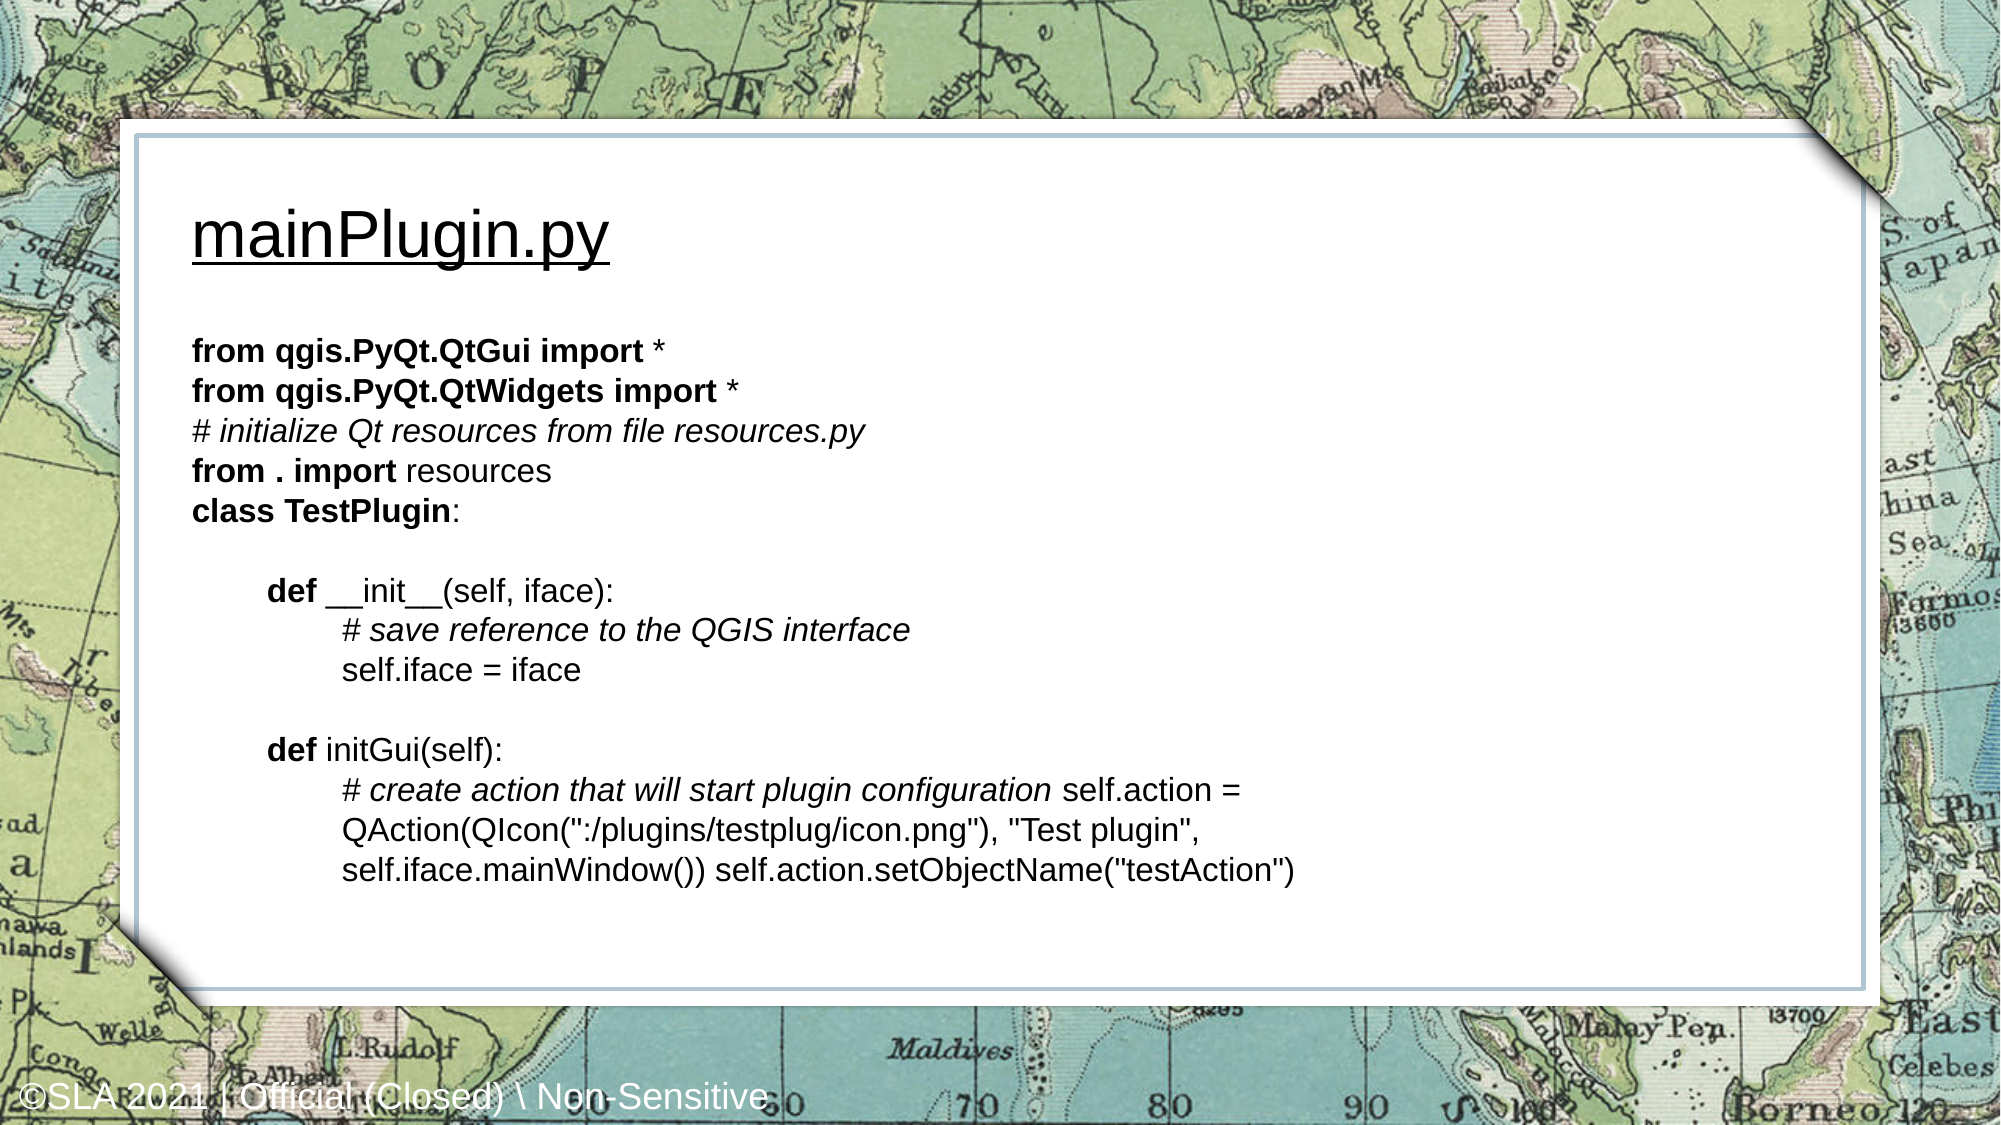

mainPlugin.py
from qgis.PyQt.QtGui import *
from qgis.PyQt.QtWidgets import *
# initialize Qt resources from file resources.py
from . import resources
class TestPlugin:

def __init__(self, iface):
# save reference to the QGIS interface
self.iface = iface

def initGui(self):
# create action that will start plugin configuration self.action = QAction(QIcon(":/plugins/testplug/icon.png"), "Test plugin", self.iface.mainWindow()) self.action.setObjectName("testAction")